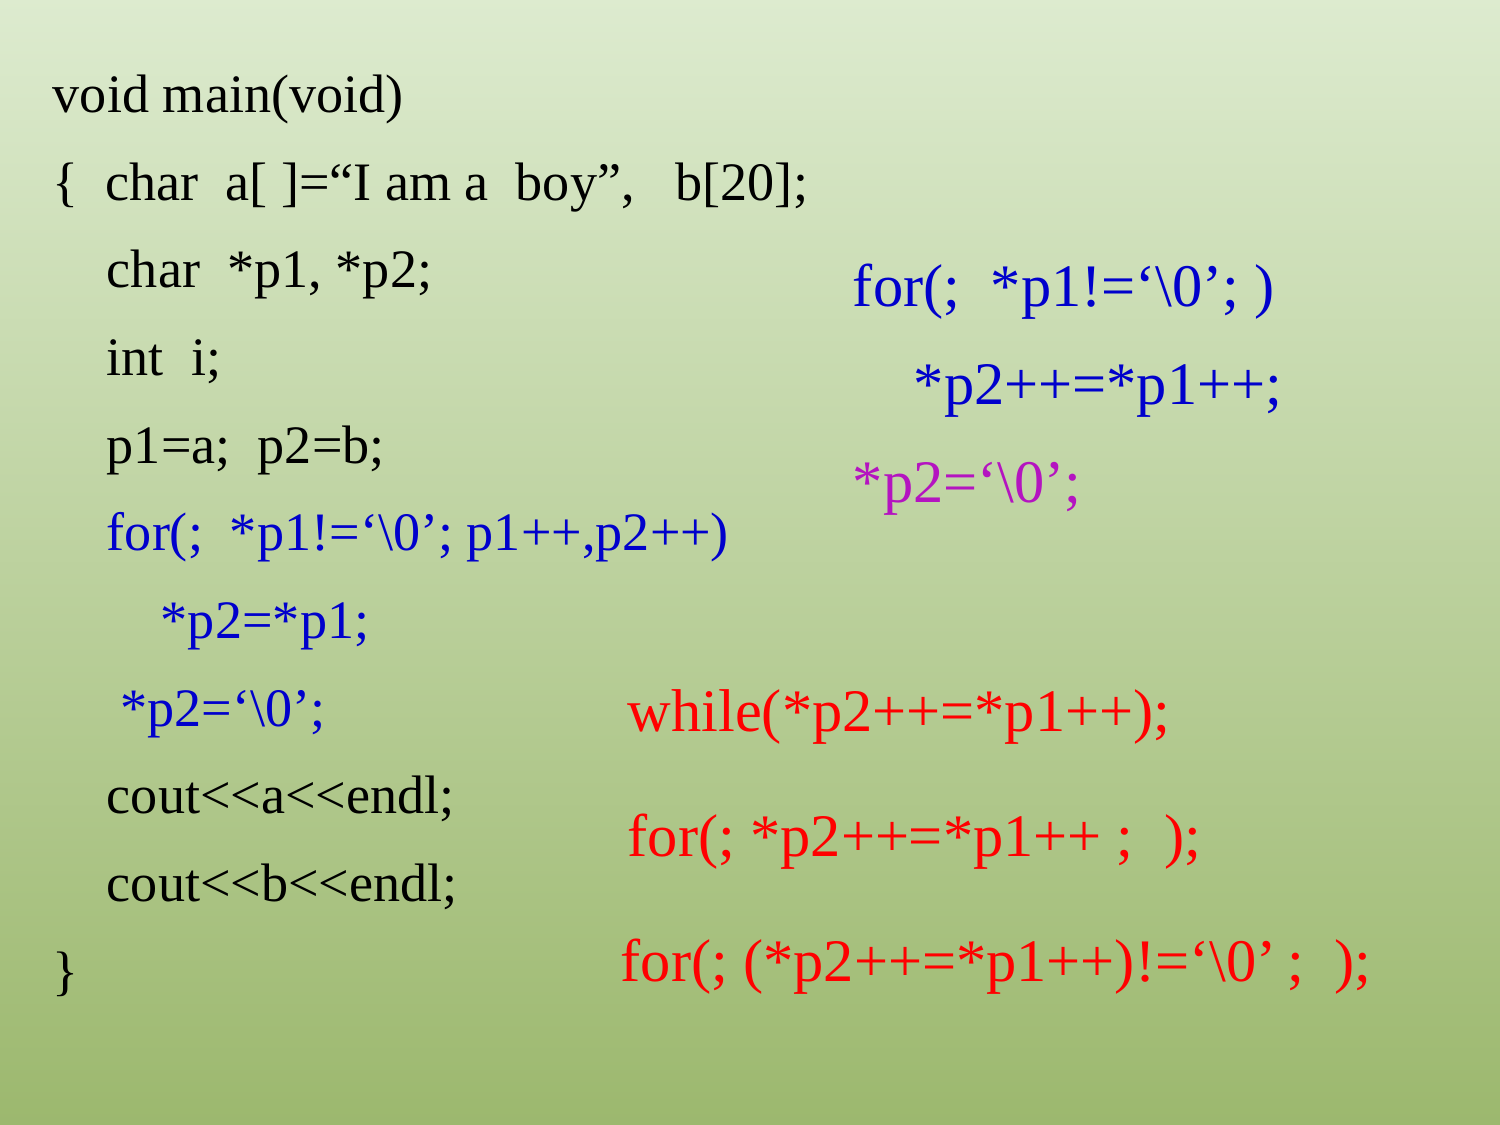

void main(void)
{  char  a[ ]=“I am a  boy”,   b[20];
    char  *p1, *p2;
    int  i;
    p1=a;  p2=b;
    for(;  *p1!=‘\0’; p1++,p2++)
        *p2=*p1;
     *p2=‘\0’;
    cout<<a<<endl;
    cout<<b<<endl;
}
for(;  *p1!=‘\0’; )
    *p2++=*p1++;
*p2=‘\0’;
while(*p2++=*p1++);
for(; *p2++=*p1++ ;  );
for(; (*p2++=*p1++)!=‘\0’ ;  );
481